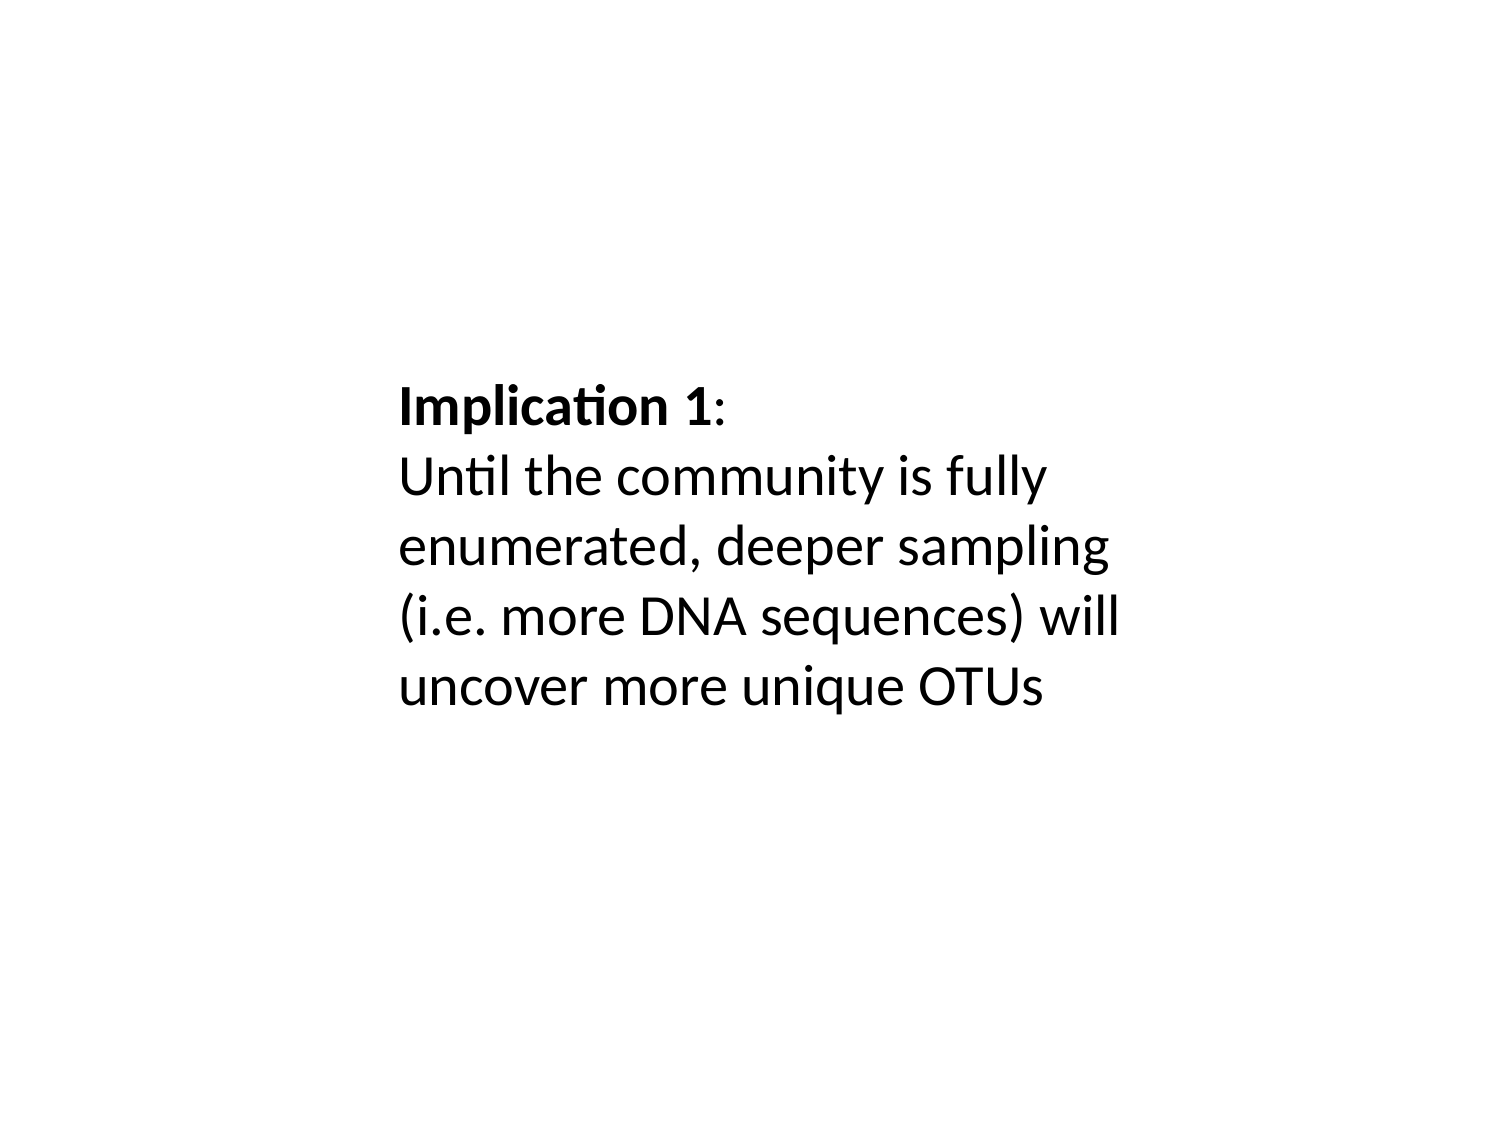

Implication 1:
Until the community is fully
enumerated, deeper sampling
(i.e. more DNA sequences) will
uncover more unique OTUs